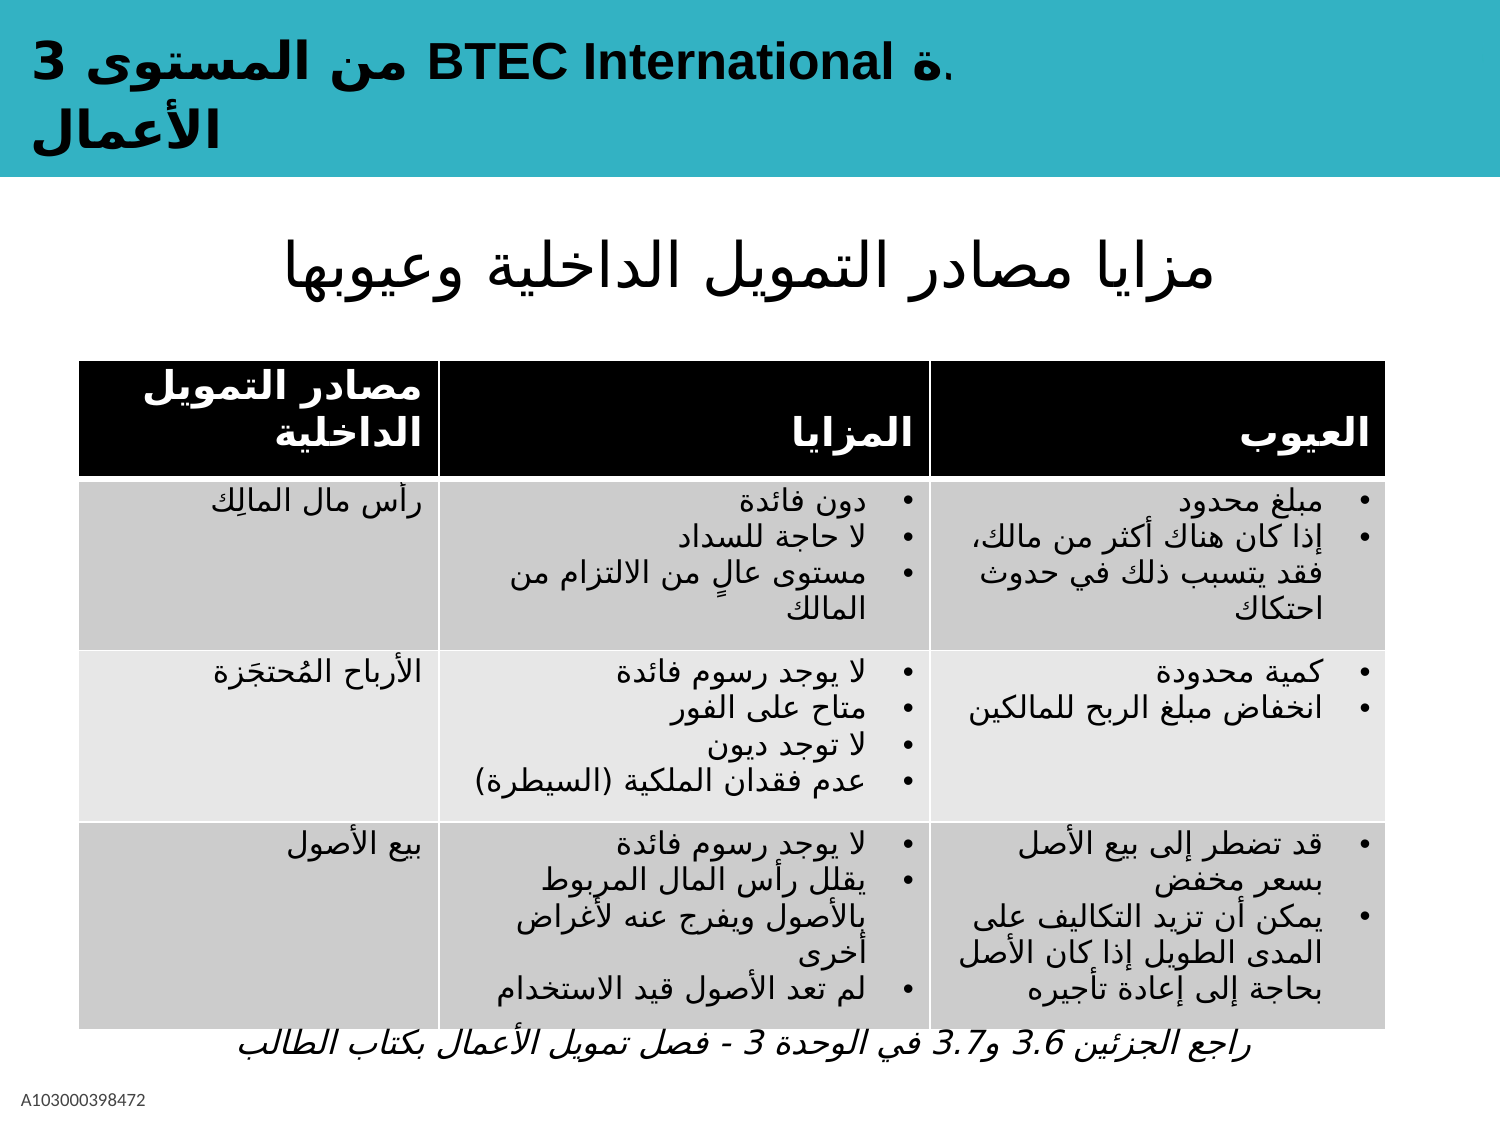

# مزايا مصادر التمويل الداخلية وعيوبها
| مصادر التمويل الداخلية | المزايا | العيوب |
| --- | --- | --- |
| رأس مال المالِك | دون فائدة لا حاجة للسداد مستوى عالٍ من الالتزام من المالك | مبلغ محدود إذا كان هناك أكثر من مالك، فقد يتسبب ذلك في حدوث احتكاك |
| الأرباح المُحتجَزة | لا يوجد رسوم فائدة متاح على الفور لا توجد ديون عدم فقدان الملكية (السيطرة) | كمية محدودة انخفاض مبلغ الربح للمالكين |
| بيع الأصول | لا يوجد رسوم فائدة يقلل رأس المال المربوط بالأصول ويفرج عنه لأغراض أخرى لم تعد الأصول قيد الاستخدام | قد تضطر إلى بيع الأصل بسعر مخفض يمكن أن تزيد التكاليف على المدى الطويل إذا كان الأصل بحاجة إلى إعادة تأجيره |
راجع الجزئين 3.6 و3.7 في الوحدة 3 - فصل تمويل الأعمال بكتاب الطالب
A103000398472